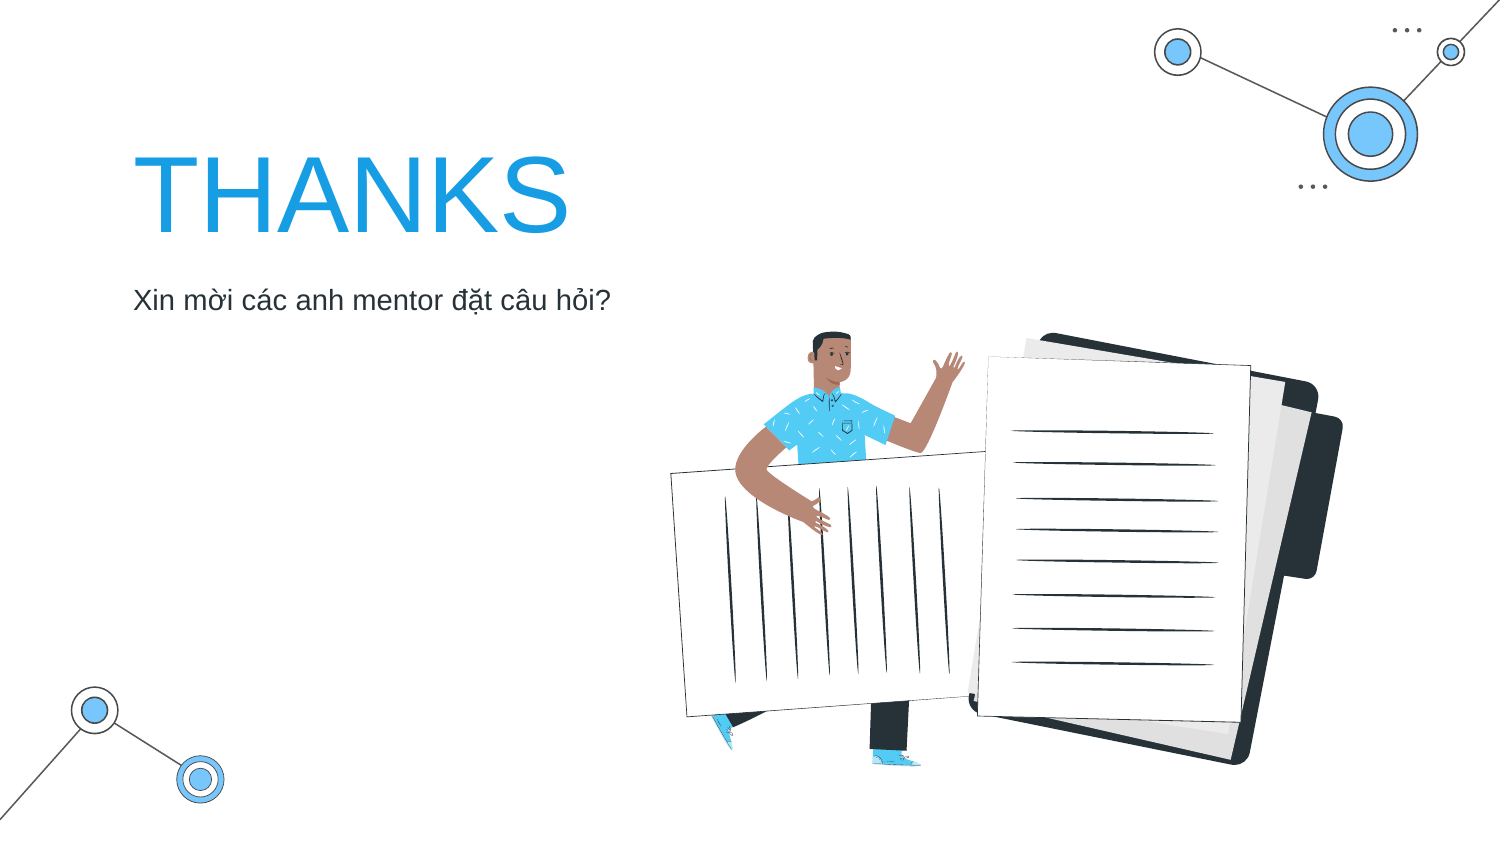

THANKS
Xin mời các anh mentor đặt câu hỏi?